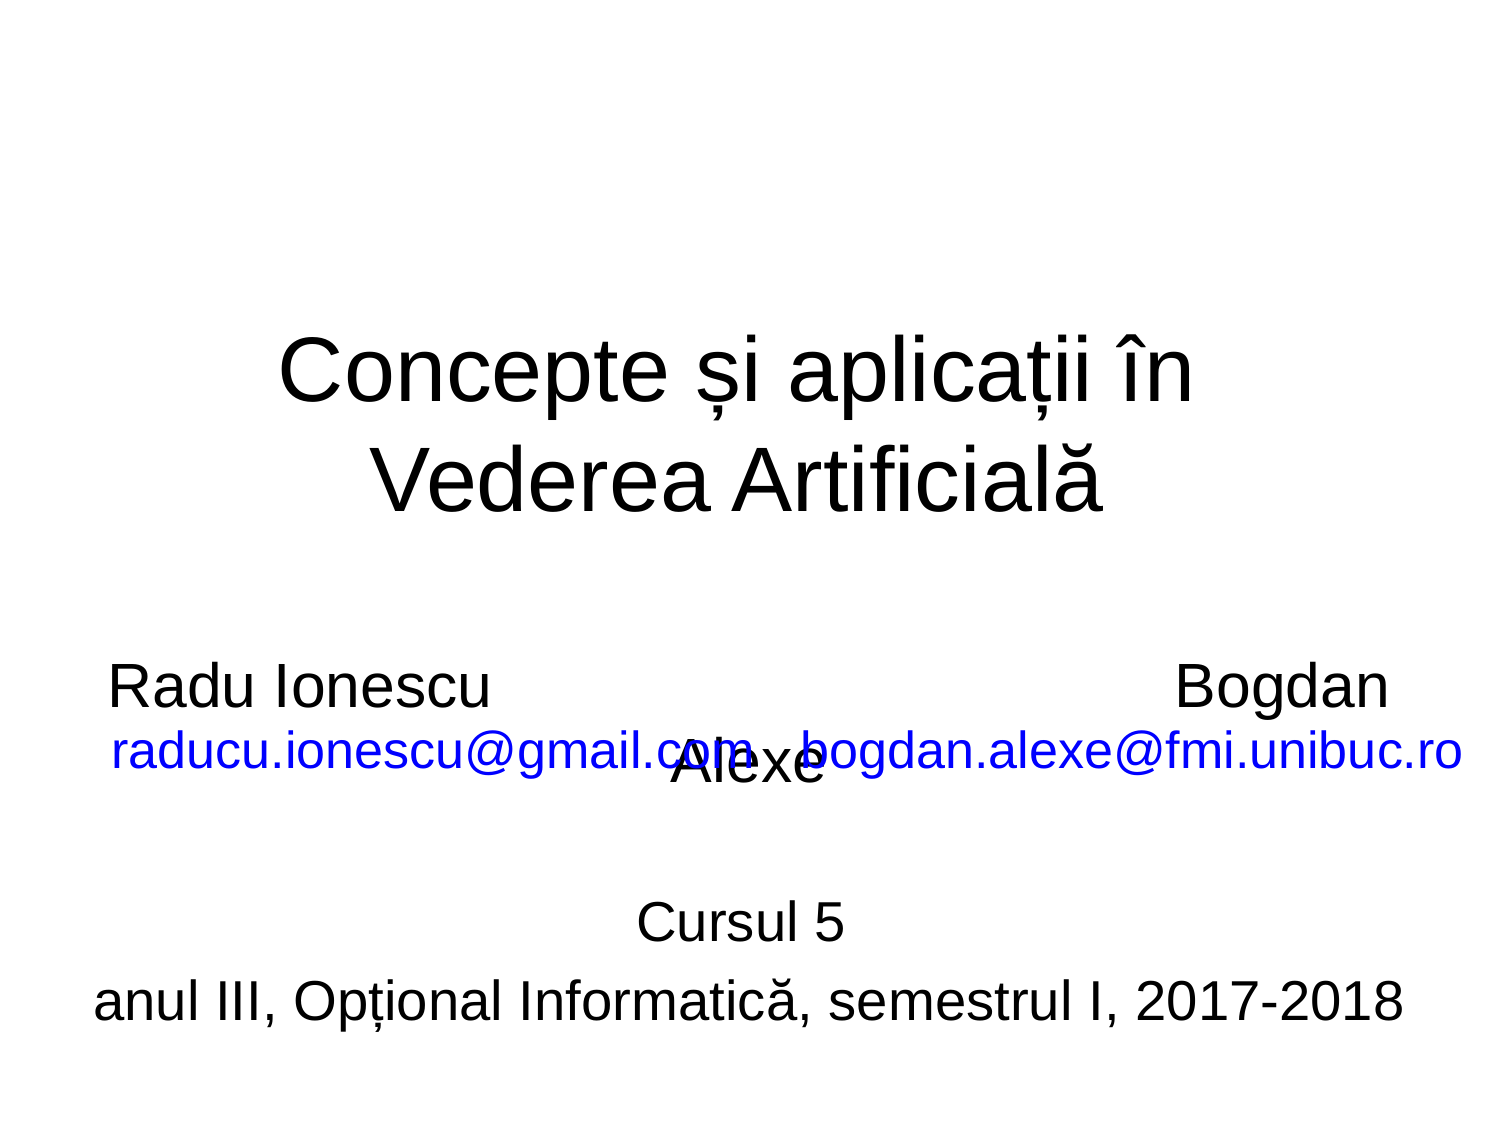

# Concepte și aplicații în Vederea Artificială
Radu Ionescu 					 Bogdan Alexe

Cursul 5
anul III, Opțional Informatică, semestrul I, 2017-2018

raducu.ionescu@gmail.com
bogdan.alexe@fmi.unibuc.ro